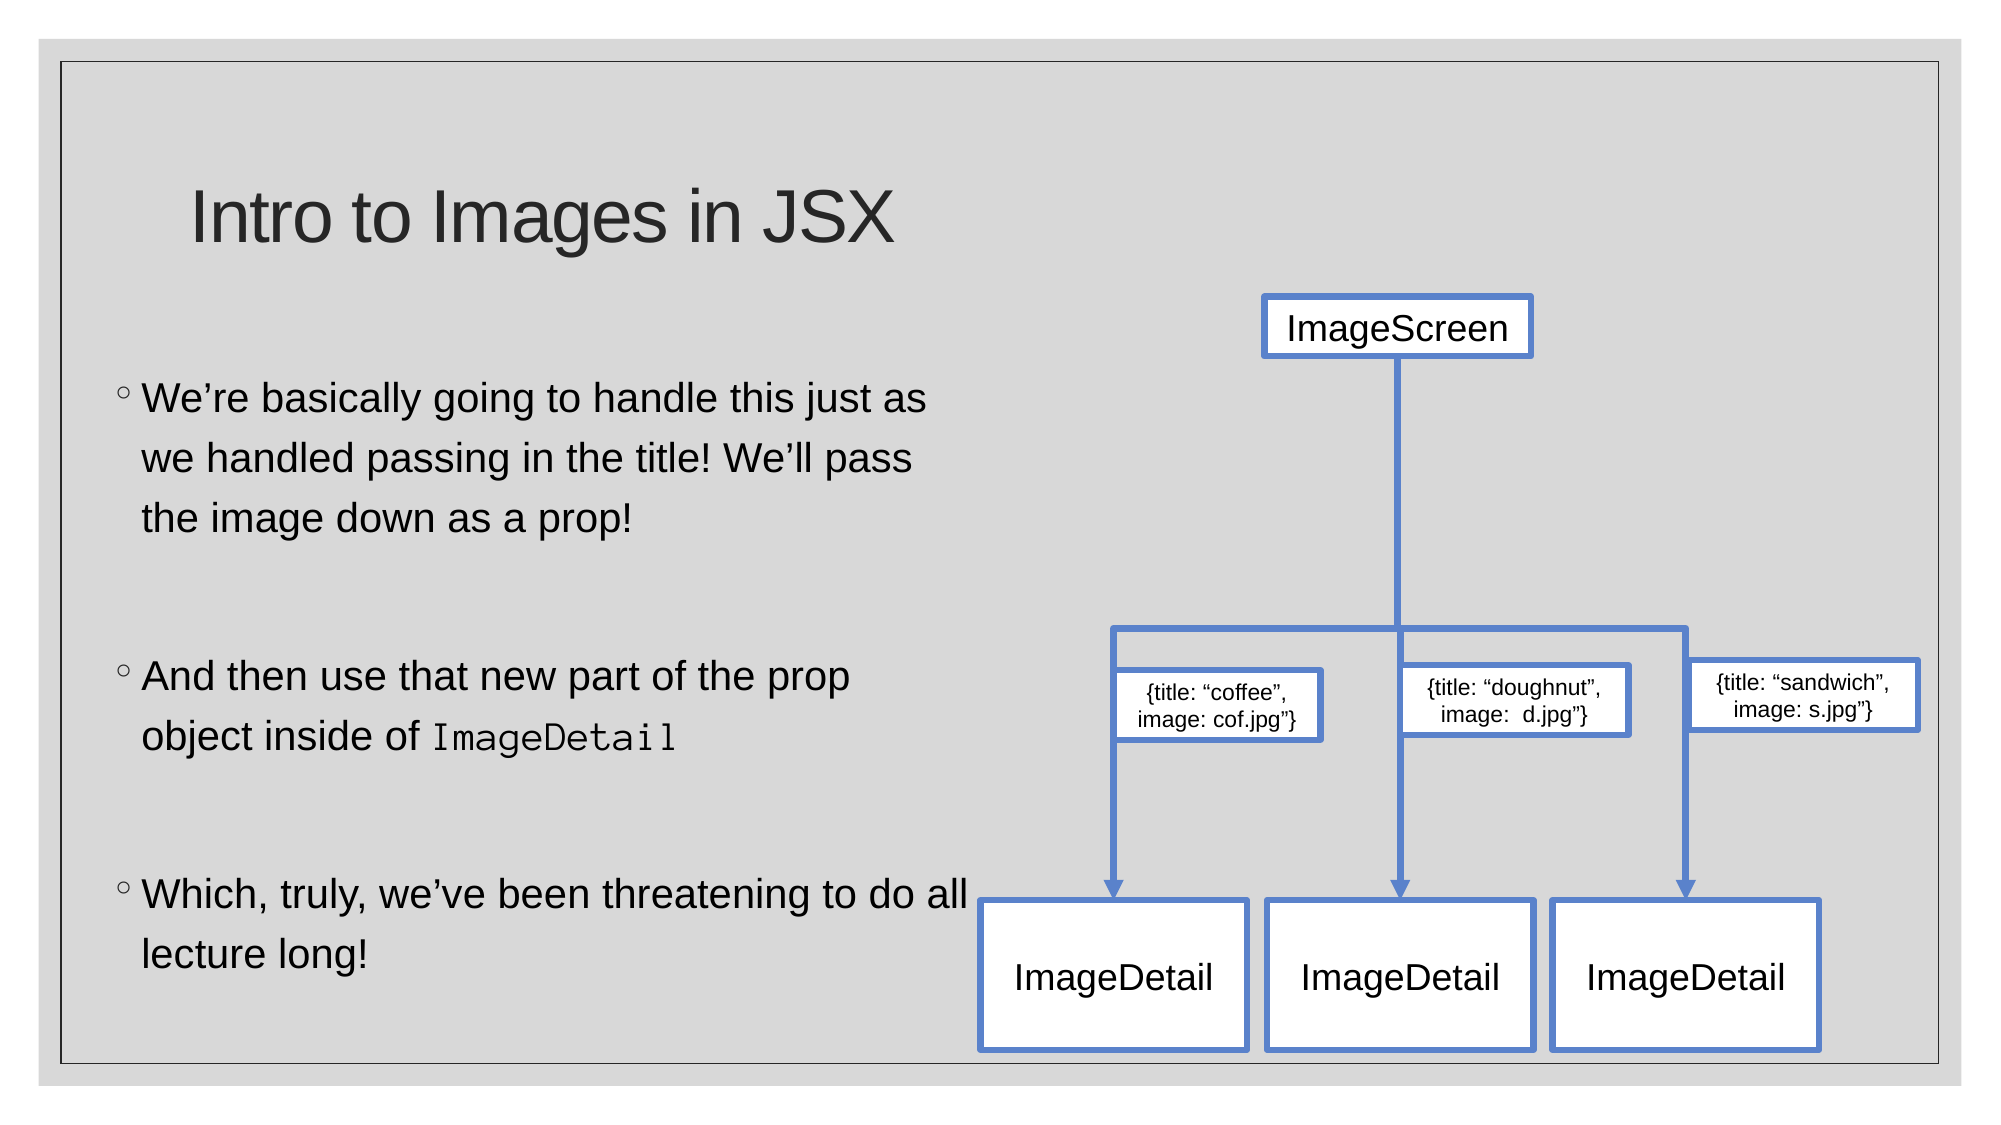

# Intro to Images in JSX
ImageScreen
{title: “sandwich”,
image: s.jpg”}
{title: “doughnut”,
image:  d.jpg”}
{title: “coffee”,
image: cof.jpg”}

ImageDetail

ImageDetail

ImageDetail

We’re basically going to handle this just as we handled passing in the title! We’ll pass the image down as a prop!

And then use that new part of the prop object inside of ImageDetail

Which, truly, we’ve been threatening to do all lecture long!